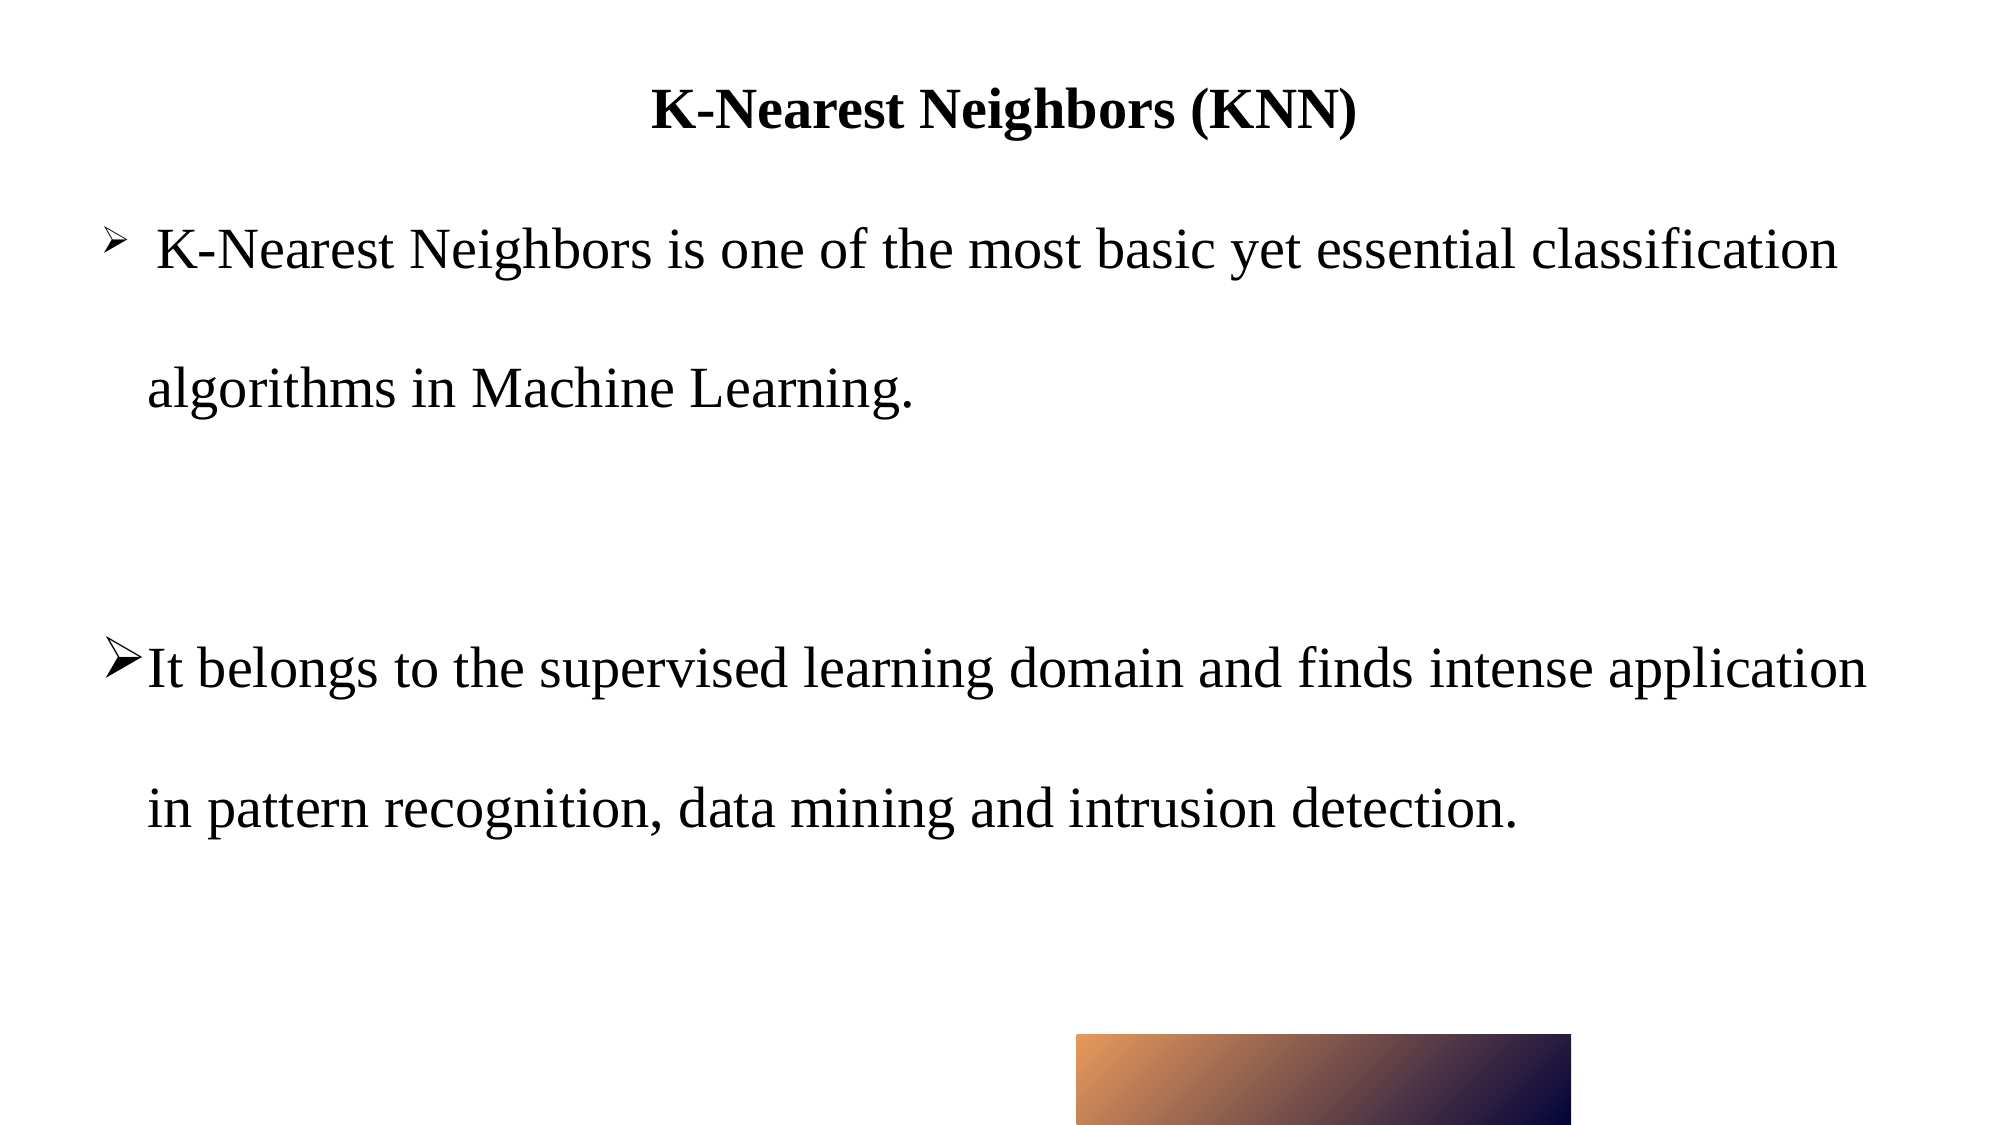

K-Nearest Neighbors (KNN)
 K-Nearest Neighbors is one of the most basic yet essential classification algorithms in Machine Learning.

It belongs to the supervised learning domain and finds intense application in pattern recognition, data mining and intrusion detection.